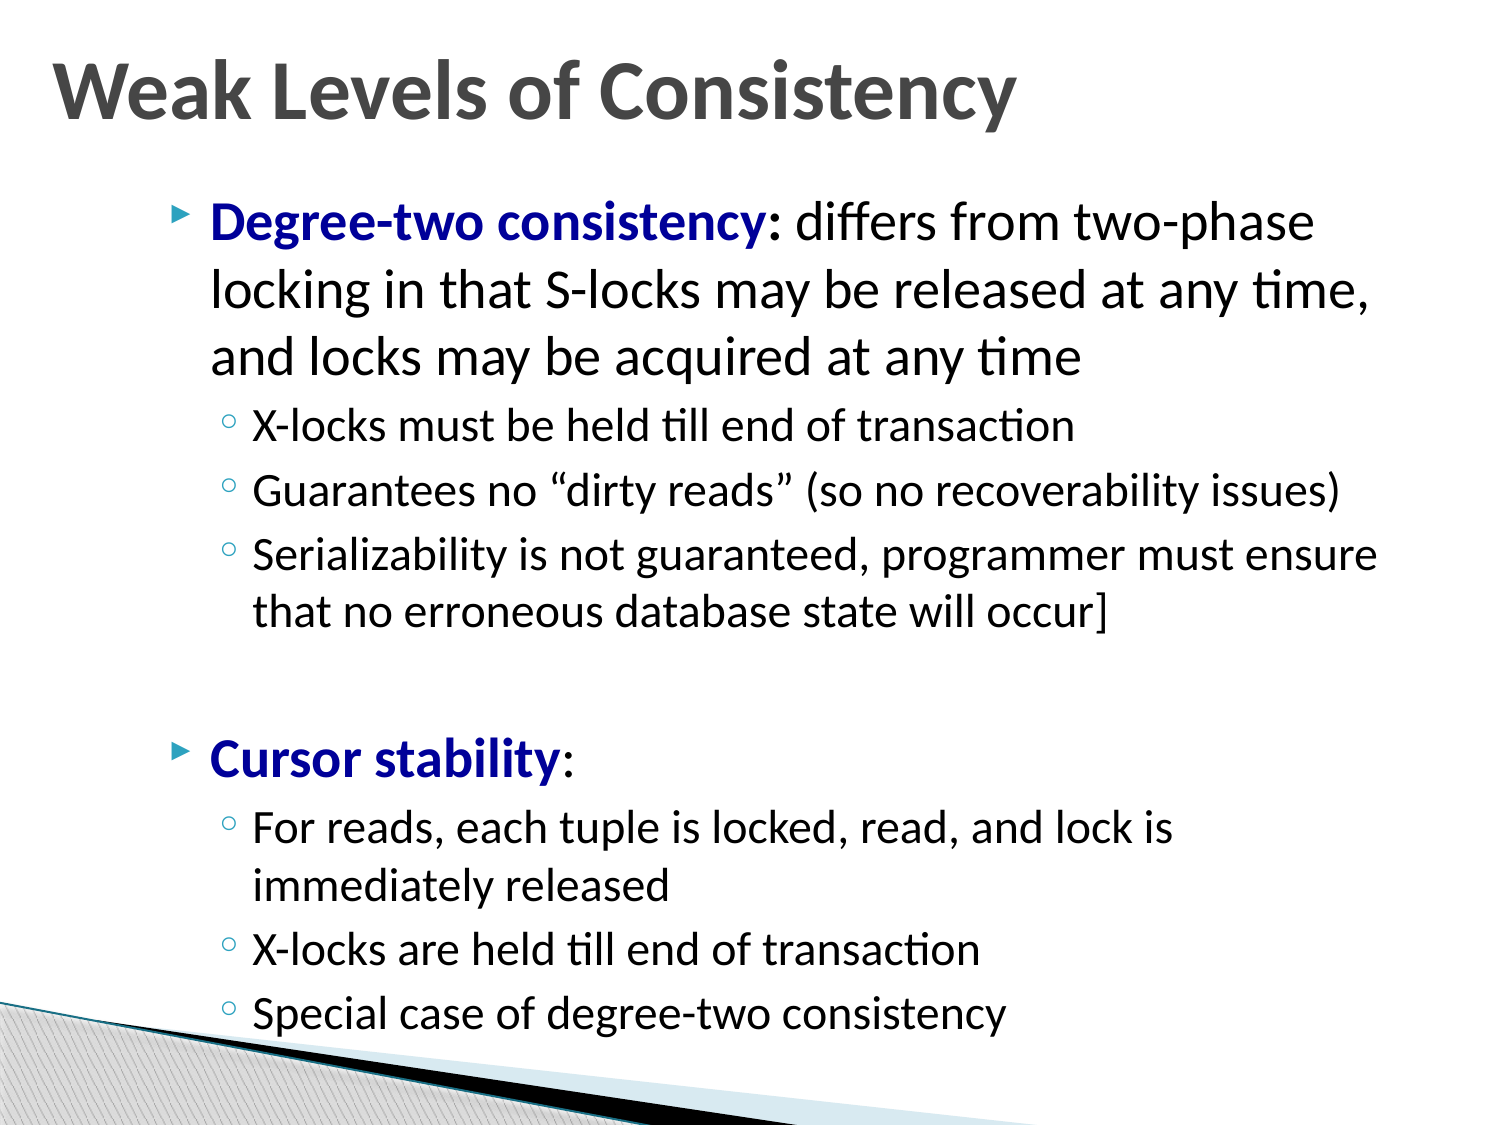

# Weak Levels of Consistency
Degree-two consistency: differs from two-phase locking in that S-locks may be released at any time, and locks may be acquired at any time
X-locks must be held till end of transaction
Guarantees no “dirty reads” (so no recoverability issues)
Serializability is not guaranteed, programmer must ensure that no erroneous database state will occur]

Cursor stability:
For reads, each tuple is locked, read, and lock is immediately released
X-locks are held till end of transaction
Special case of degree-two consistency